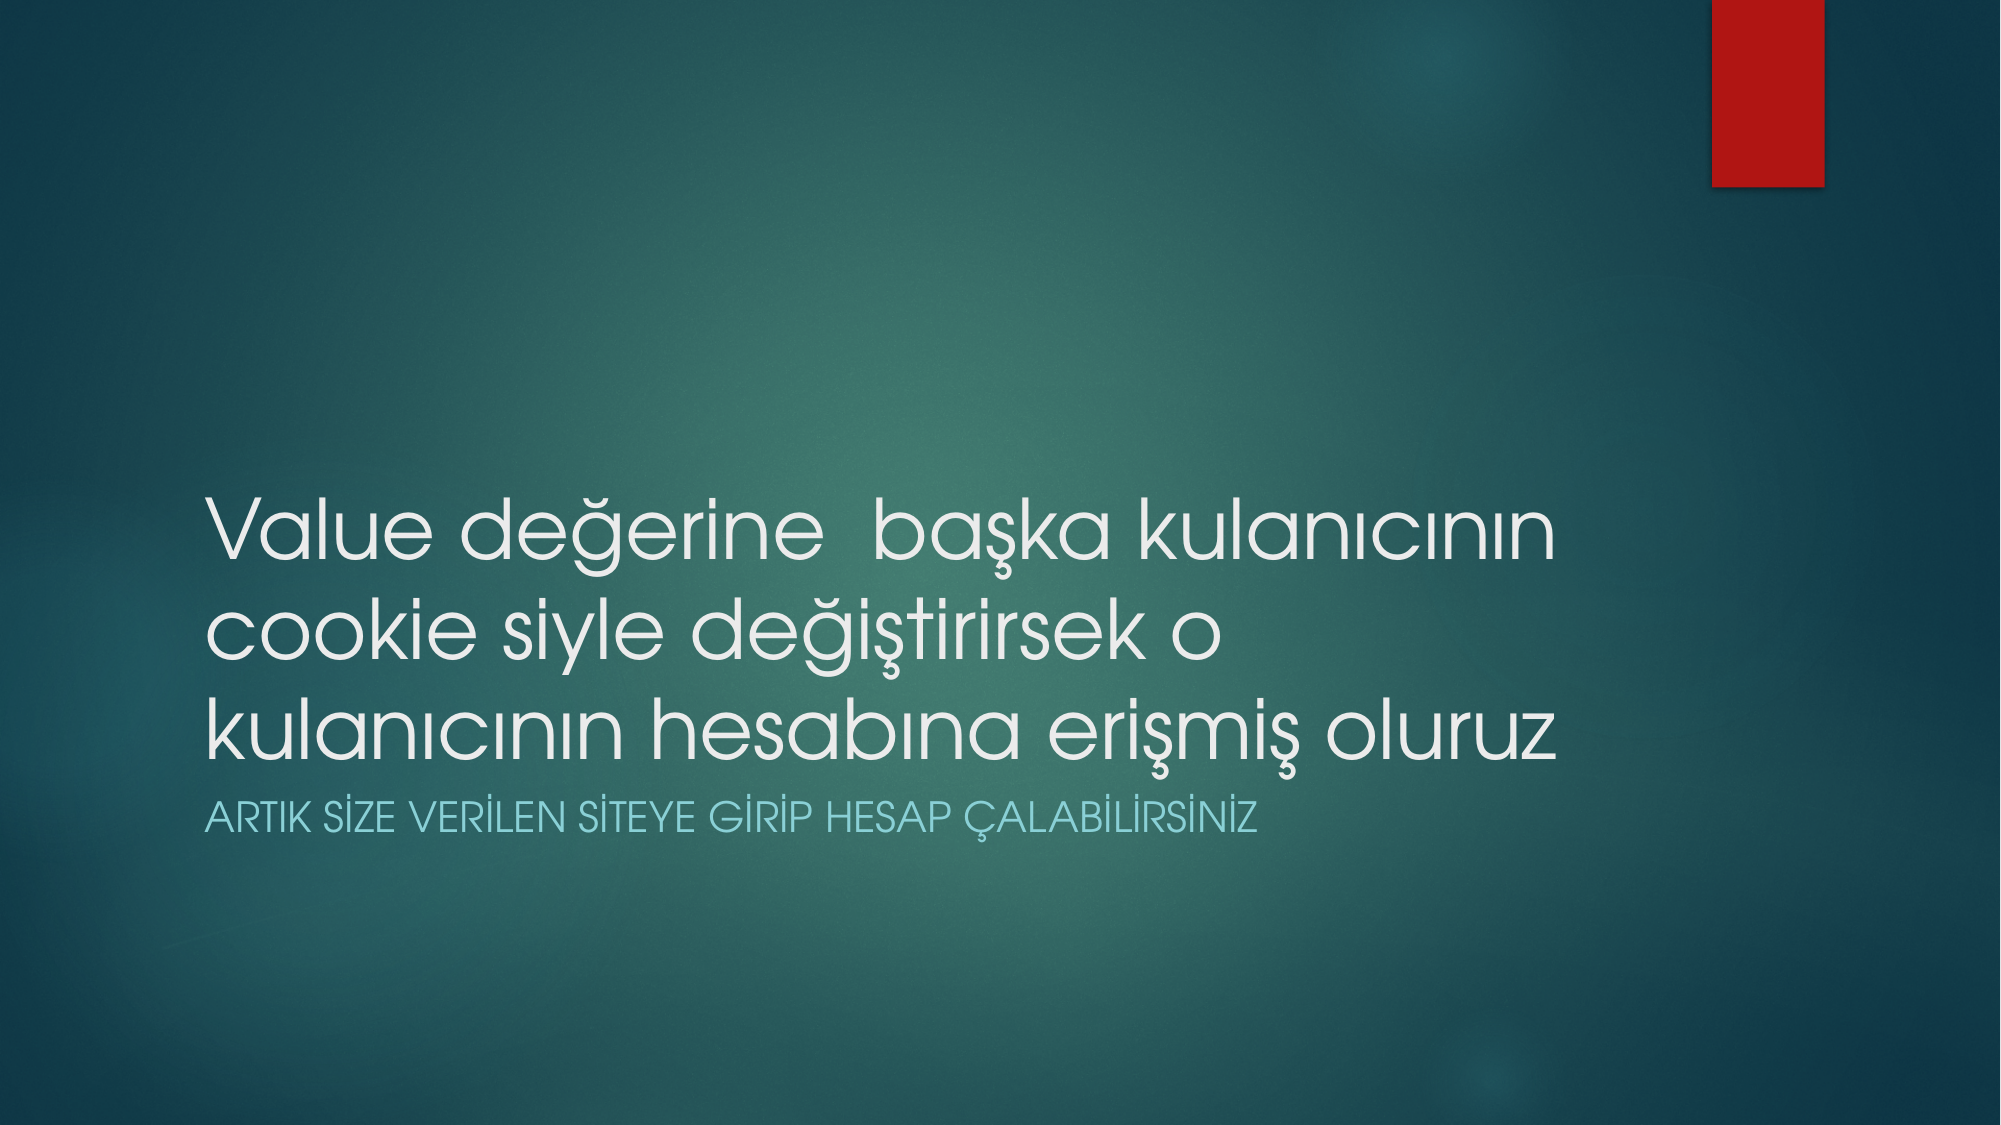

# Value değerine  başka kulanıcının cookie siyle değiştirirsek o kulanıcının hesabına erişmiş oluruz
Artık size verilen siteye girip hesap çalabilirsiniz